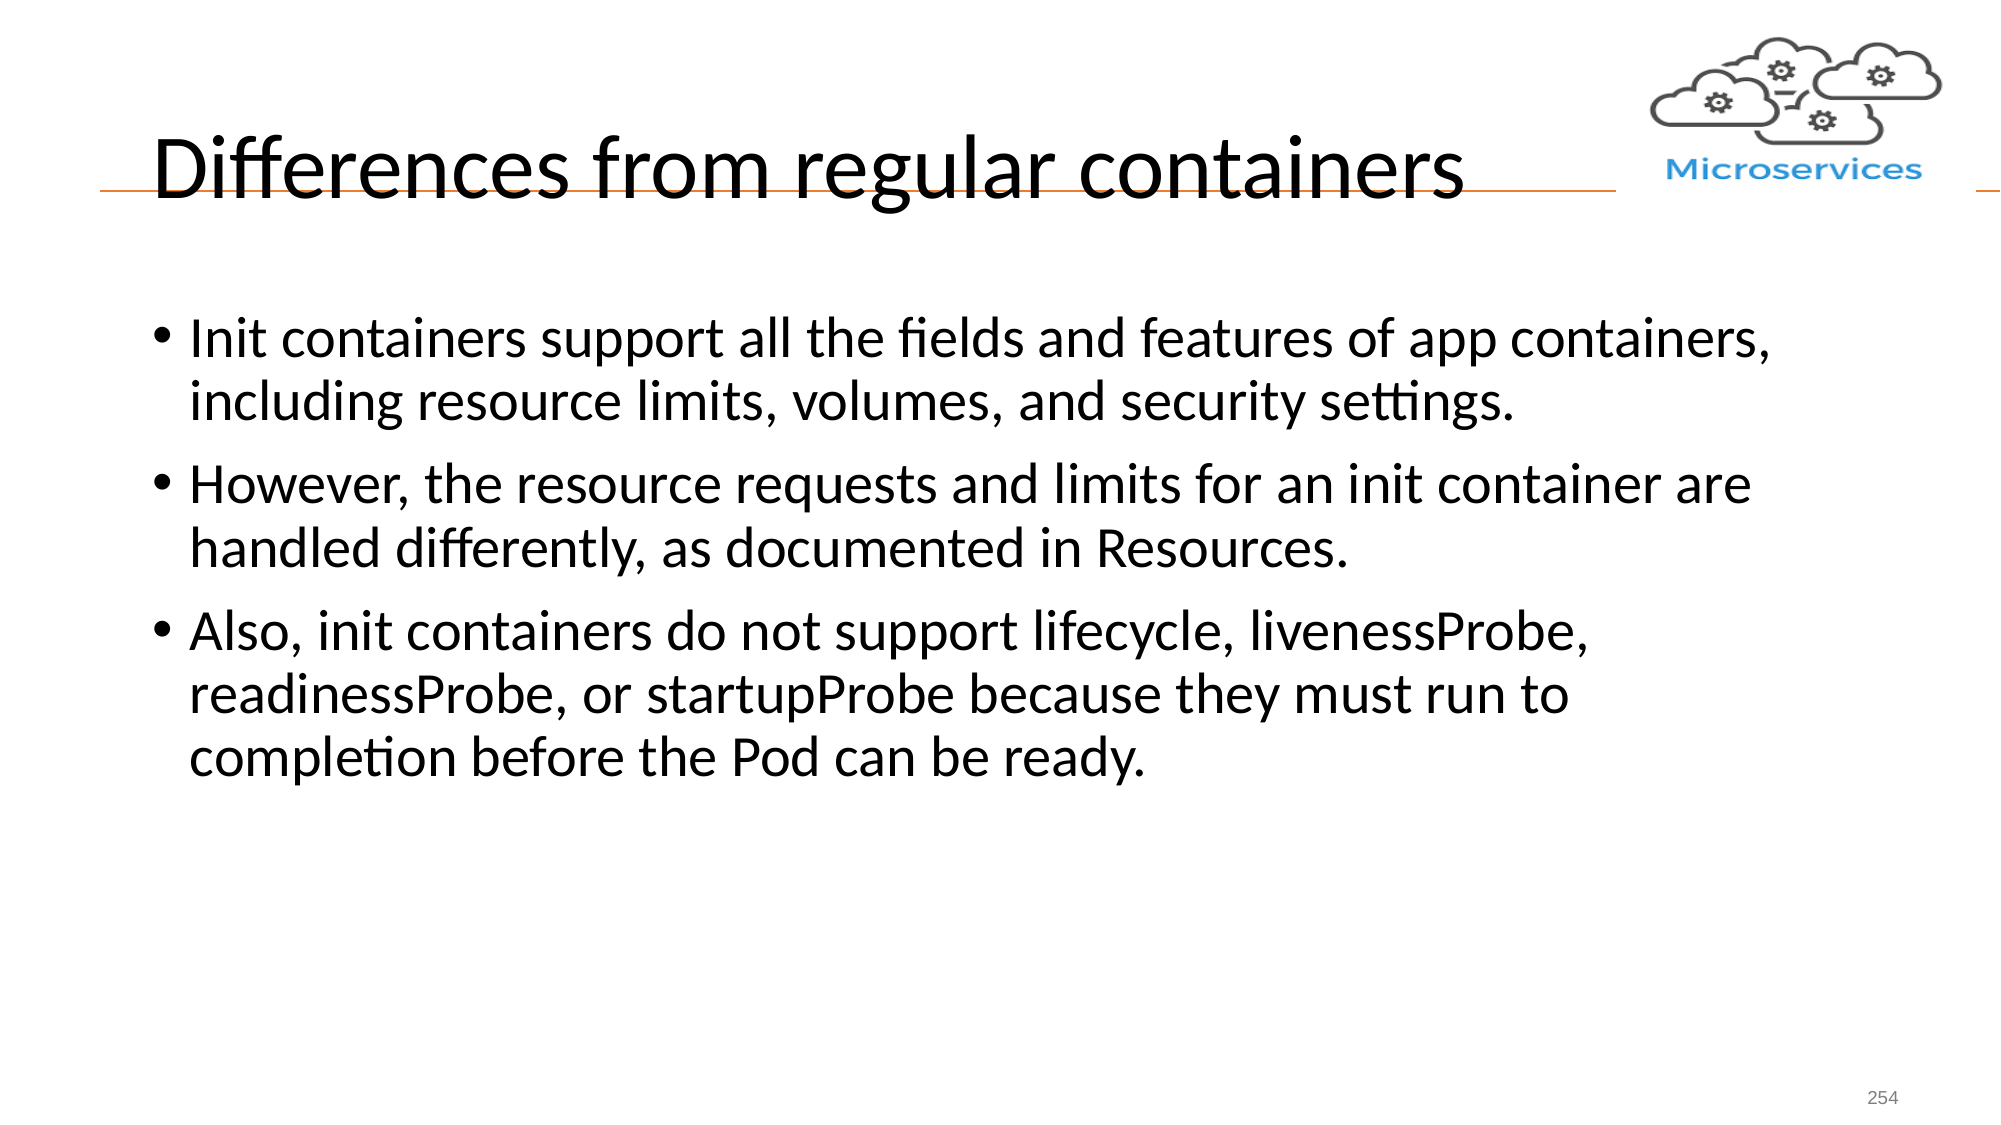

# Differences from regular containers
Init containers support all the fields and features of app containers, including resource limits, volumes, and security settings.
However, the resource requests and limits for an init container are handled differently, as documented in Resources.
Also, init containers do not support lifecycle, livenessProbe, readinessProbe, or startupProbe because they must run to completion before the Pod can be ready.